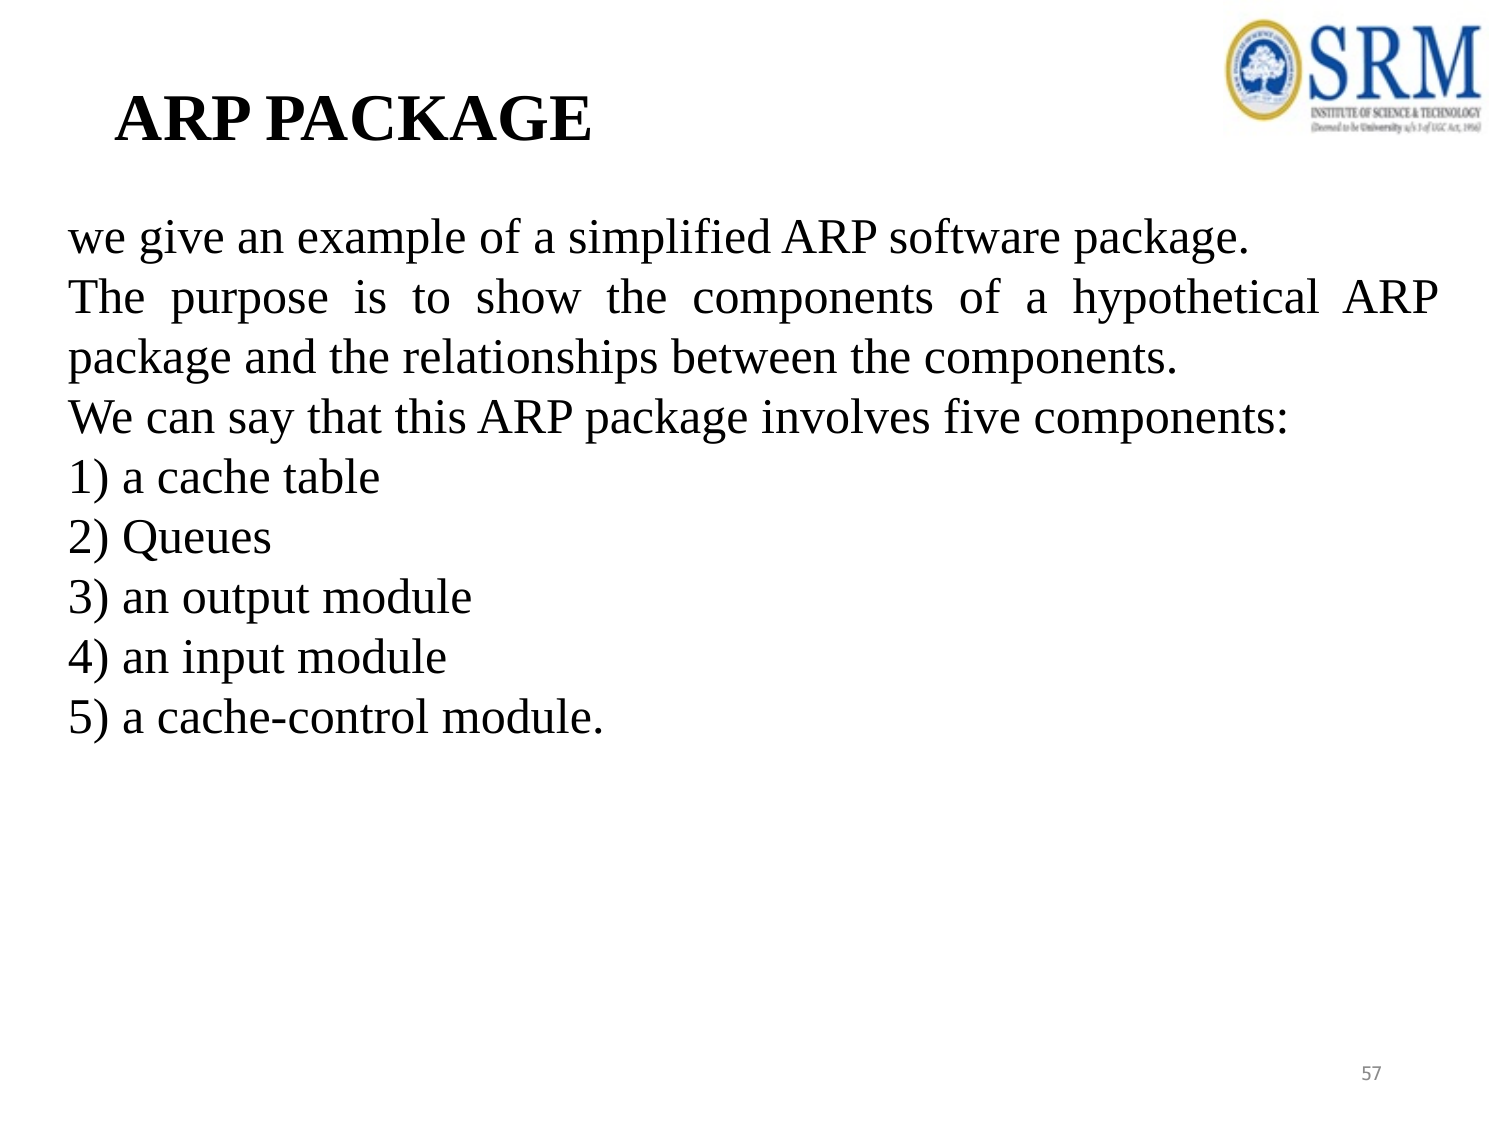

ARP PACKAGE
we give an example of a simplified ARP software package.
The purpose is to show the components of a hypothetical ARP package and the relationships between the components.
We can say that this ARP package involves five components:
1) a cache table
2) Queues
3) an output module
4) an input module
5) a cache-control module.
57